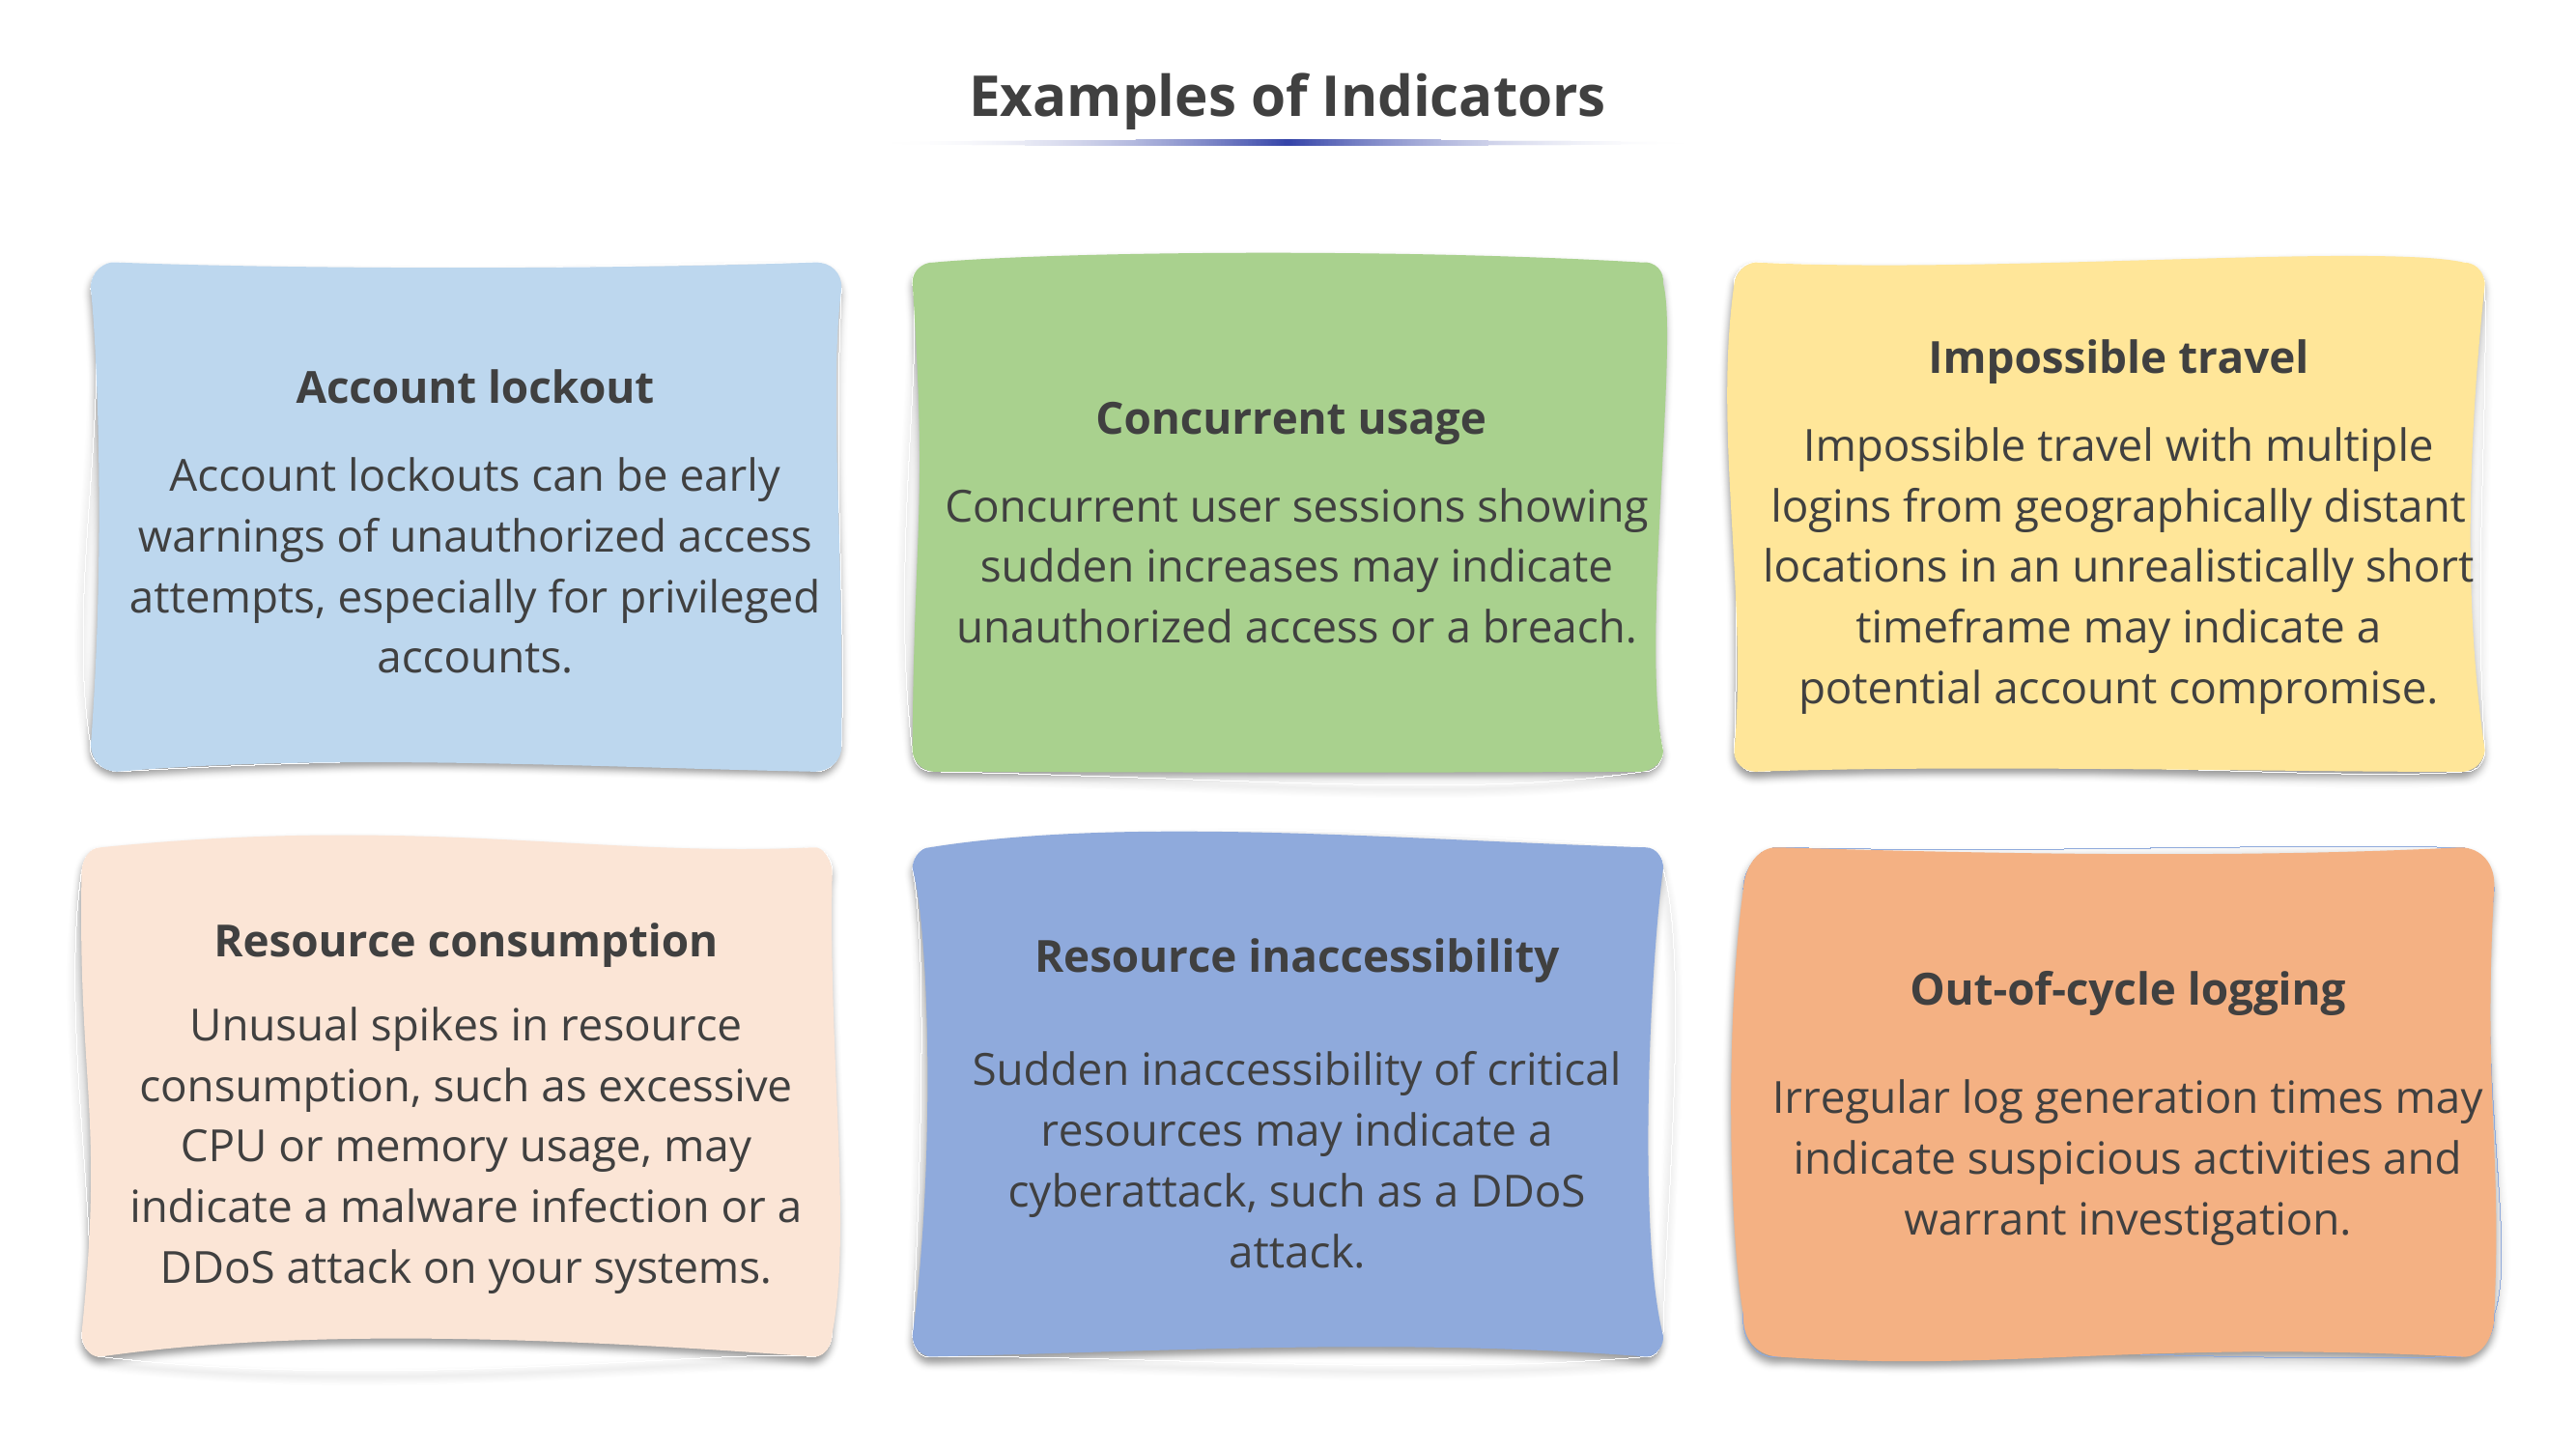

Examples of Indicators

Account lockout

Account lockouts can be early warnings of unauthorized access attempts, especially for privileged accounts.
Concurrent usage

Concurrent user sessions showing sudden increases may indicate unauthorized access or a breach.
Impossible travel

Impossible travel with multiple logins from geographically distant locations in an unrealistically short timeframe may indicate a potential account compromise.
Resource consumption

Unusual spikes in resource consumption, such as excessive CPU or memory usage, may indicate a malware infection or a DDoS attack on your systems.
Resource inaccessibility

Sudden inaccessibility of critical resources may indicate a cyberattack, such as a DDoS attack.
Out-of-cycle logging

Irregular log generation times may indicate suspicious activities and warrant investigation.